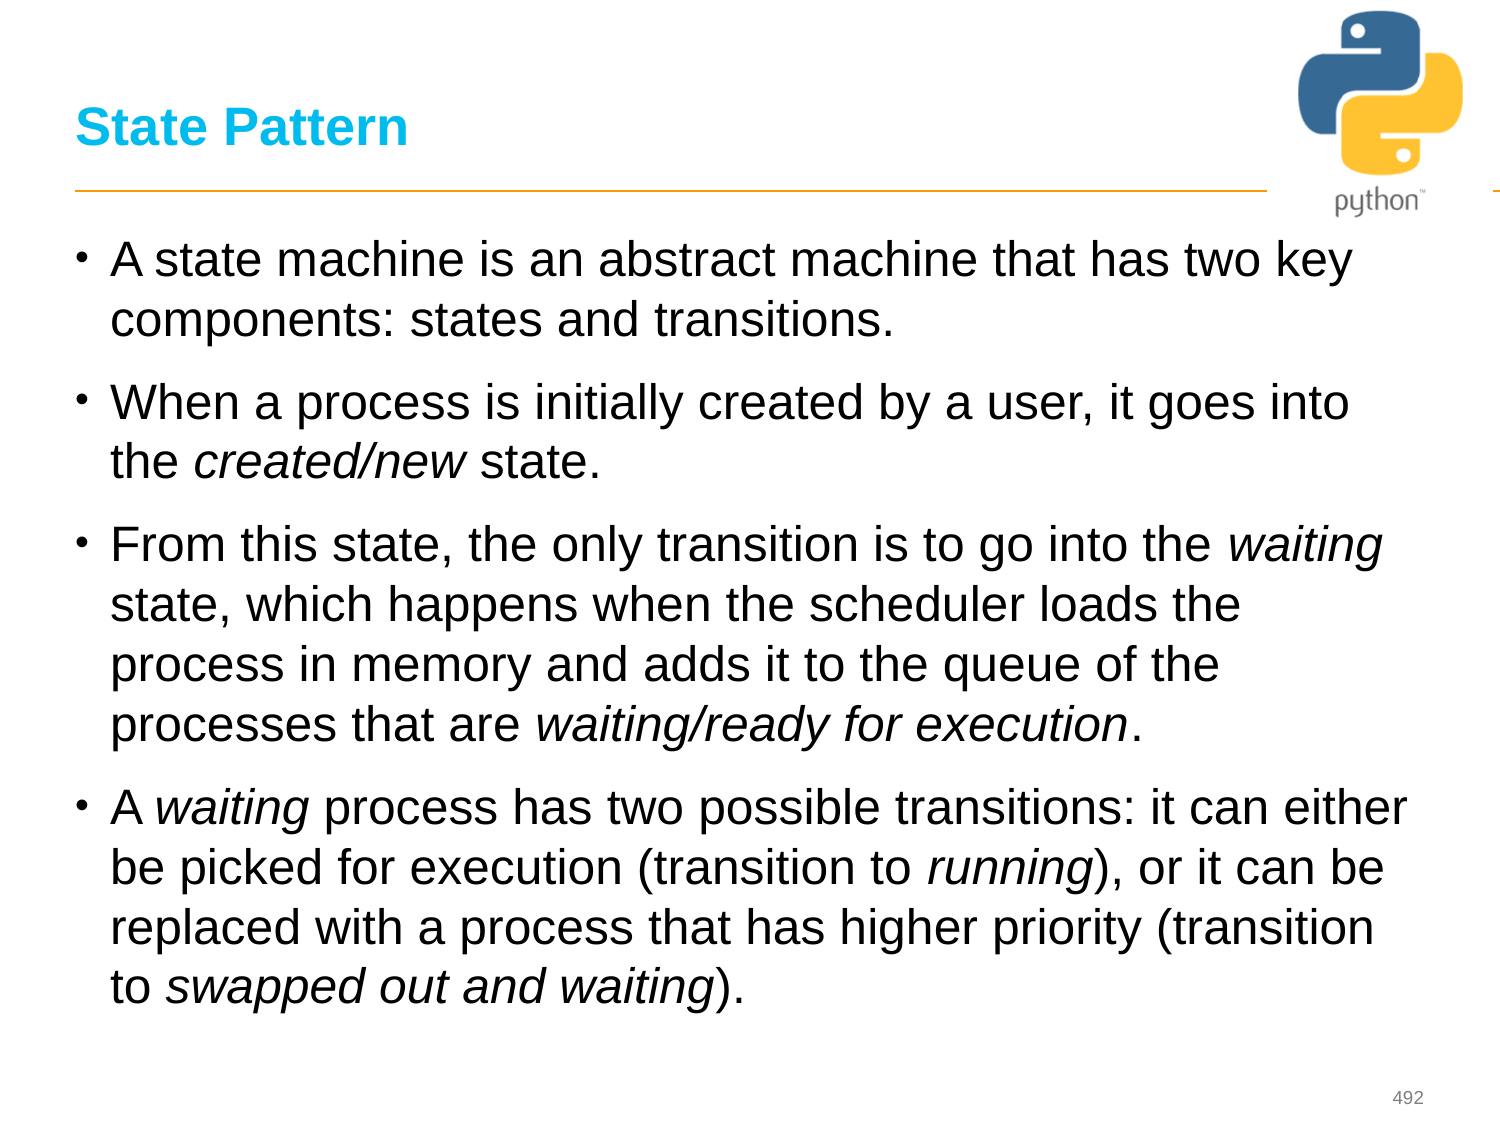

# State Pattern
A state machine is an abstract machine that has two key components: states and transitions.
When a process is initially created by a user, it goes into the created/new state.
From this state, the only transition is to go into the waiting state, which happens when the scheduler loads the process in memory and adds it to the queue of the processes that are waiting/ready for execution.
A waiting process has two possible transitions: it can either be picked for execution (transition to running), or it can be replaced with a process that has higher priority (transition to swapped out and waiting).